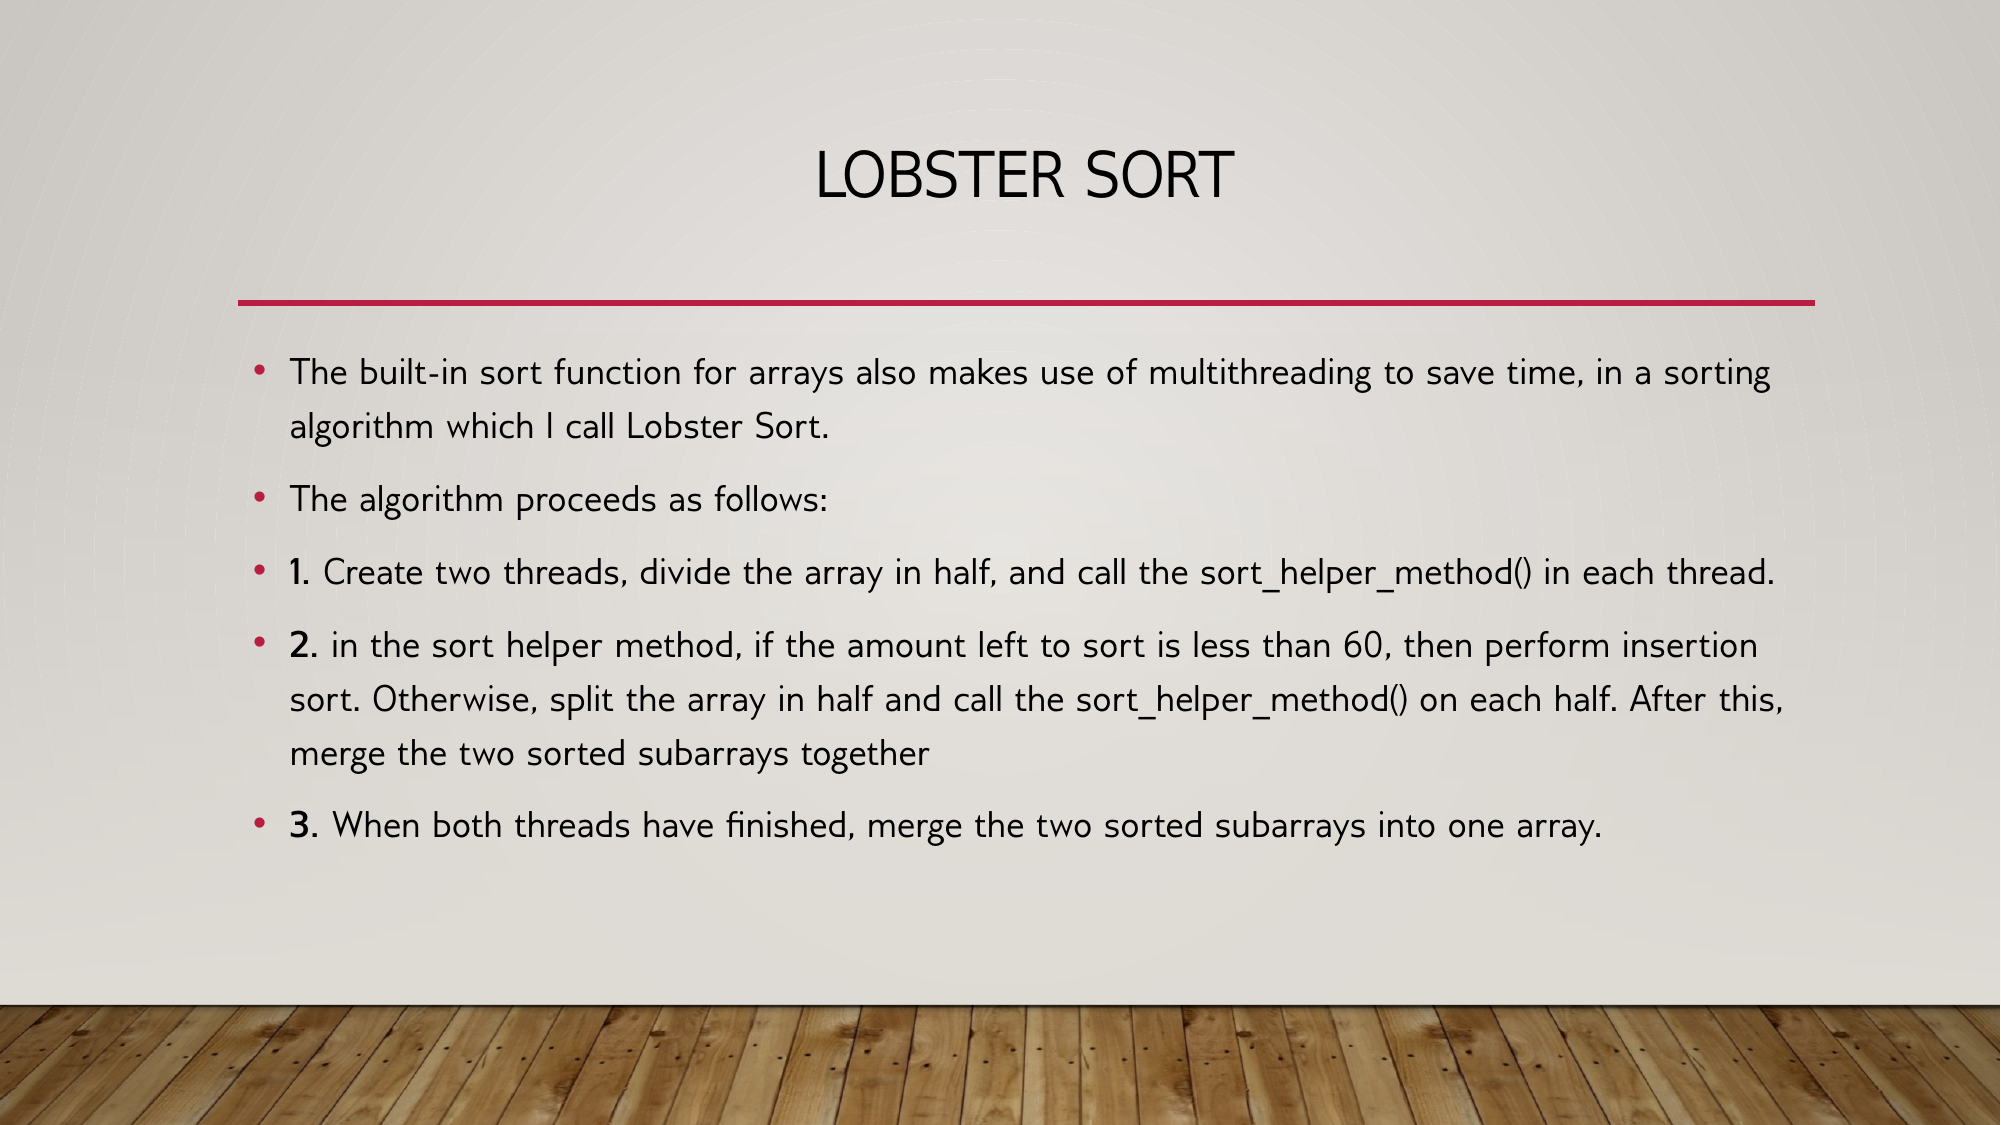

# Lobster Sort
The built-in sort function for arrays also makes use of multithreading to save time, in a sorting algorithm which I call Lobster Sort.
The algorithm proceeds as follows:
1. Create two threads, divide the array in half, and call the sort_helper_method() in each thread.
2. in the sort helper method, if the amount left to sort is less than 60, then perform insertion sort. Otherwise, split the array in half and call the sort_helper_method() on each half. After this, merge the two sorted subarrays together
3. When both threads have finished, merge the two sorted subarrays into one array.